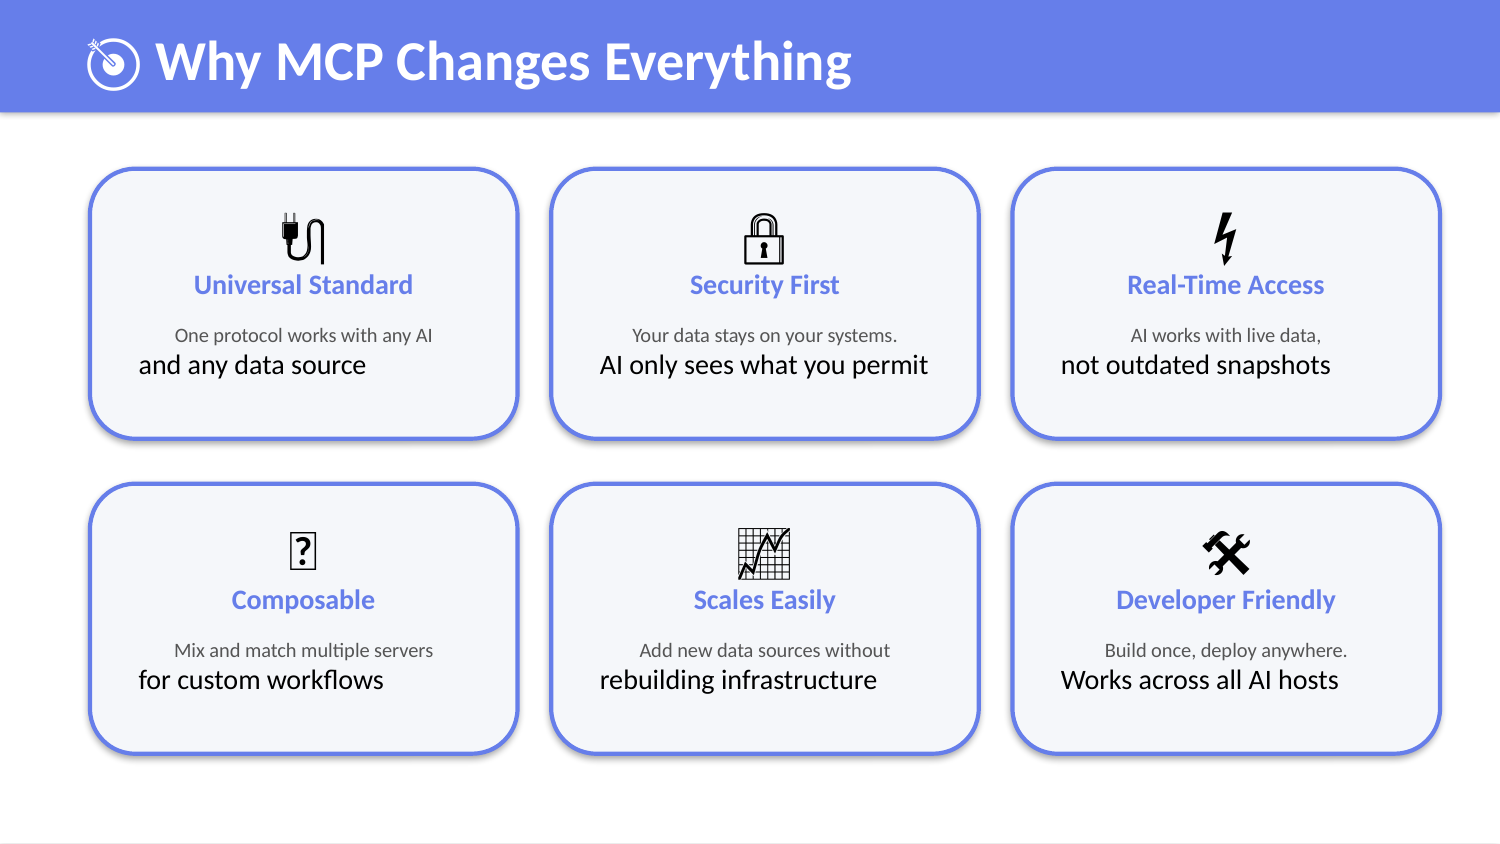

🎯 Why MCP Changes Everything

🔌
🔒
⚡
Universal Standard
Security First
Real-Time Access
One protocol works with any AI
and any data source
Your data stays on your systems.
AI only sees what you permit
AI works with live data,
not outdated snapshots

🧩
📈
🛠️
Composable
Scales Easily
Developer Friendly
Mix and match multiple servers
for custom workflows
Add new data sources without
rebuilding infrastructure
Build once, deploy anywhere.
Works across all AI hosts